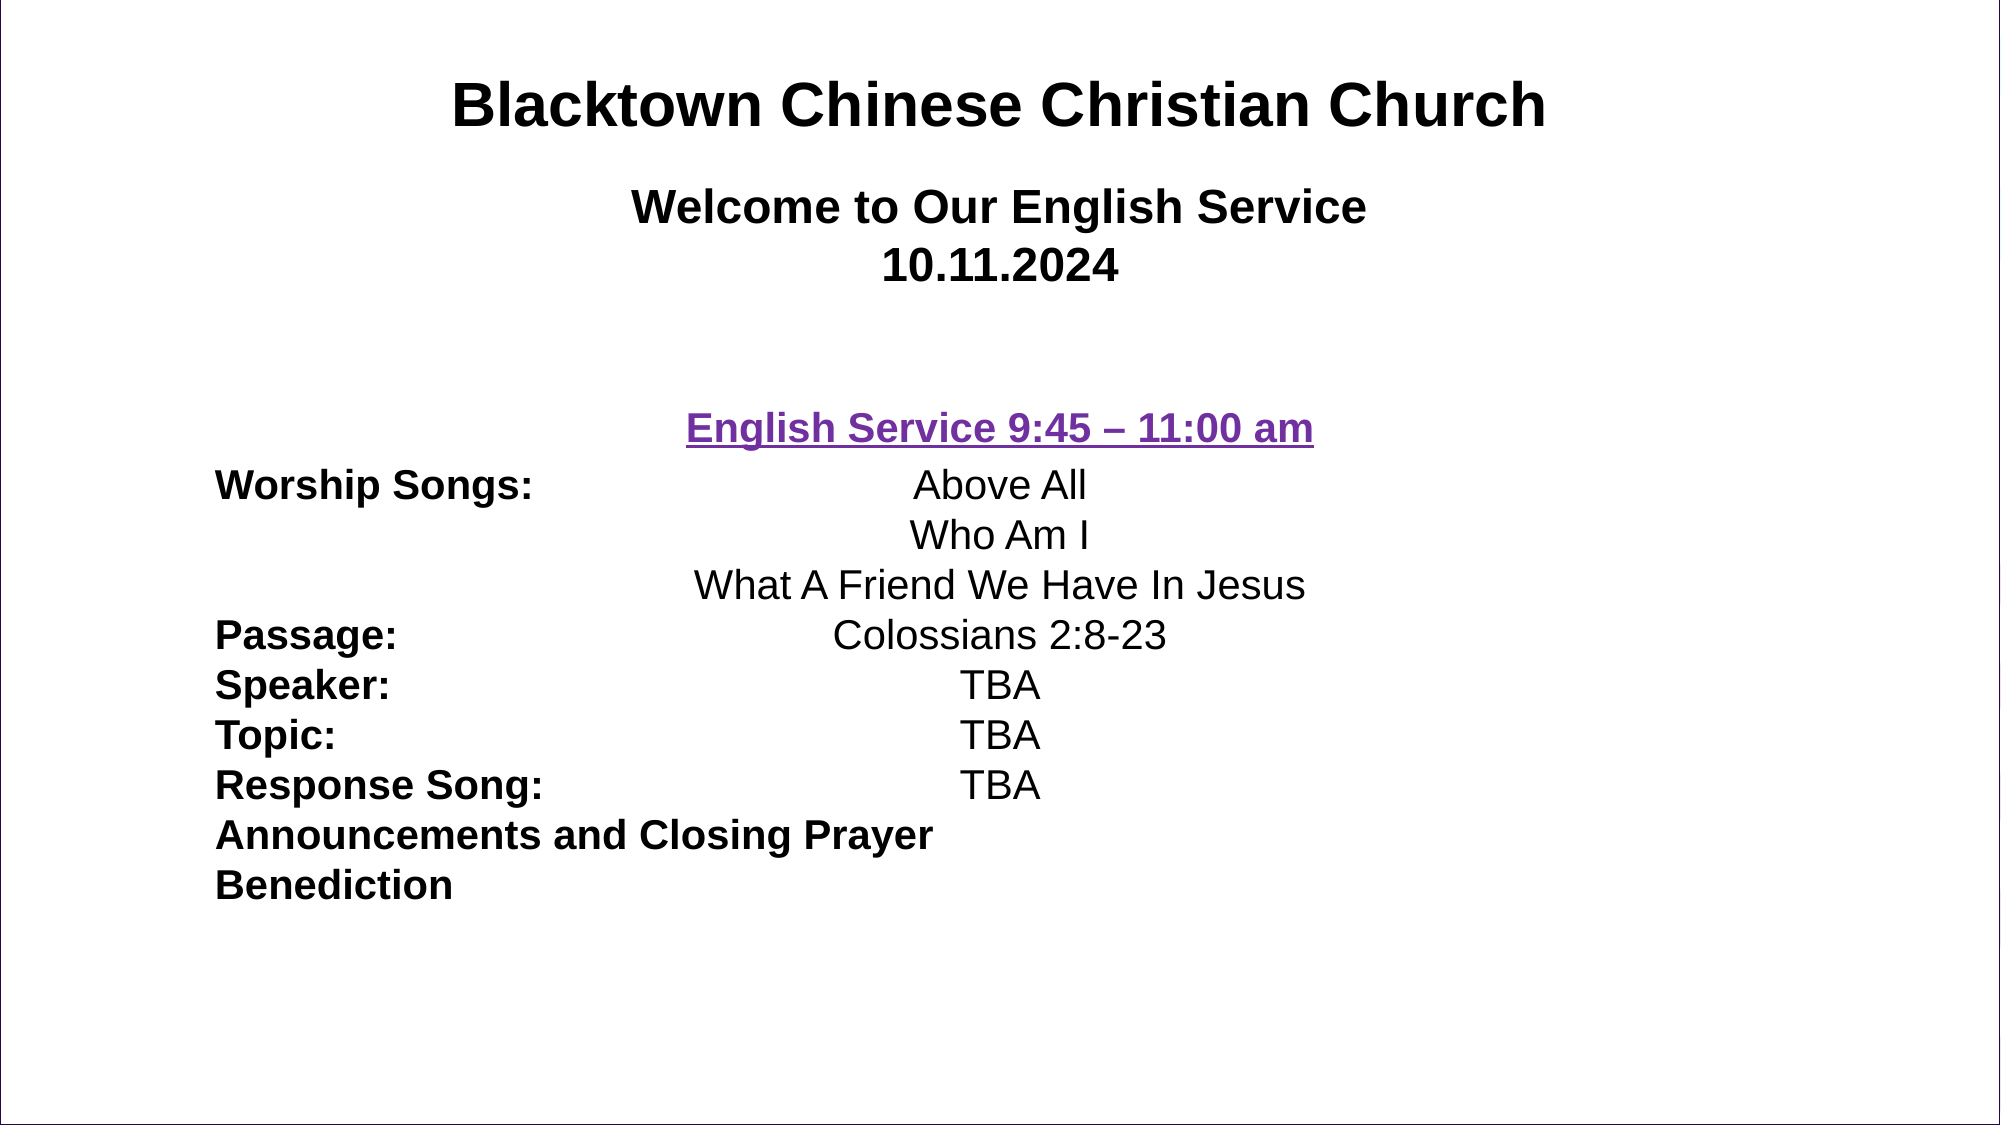

Blacktown Chinese Christian Church
Welcome to Our English Service
10.11.2024
English Service 9:45 – 11:00 am
Worship Songs:
Passage:
Speaker:
Topic:
Response Song:
Announcements and Closing Prayer
Benediction
Above All
Who Am I
What A Friend We Have In Jesus
Colossians 2:8-23
TBA
TBA
TBA